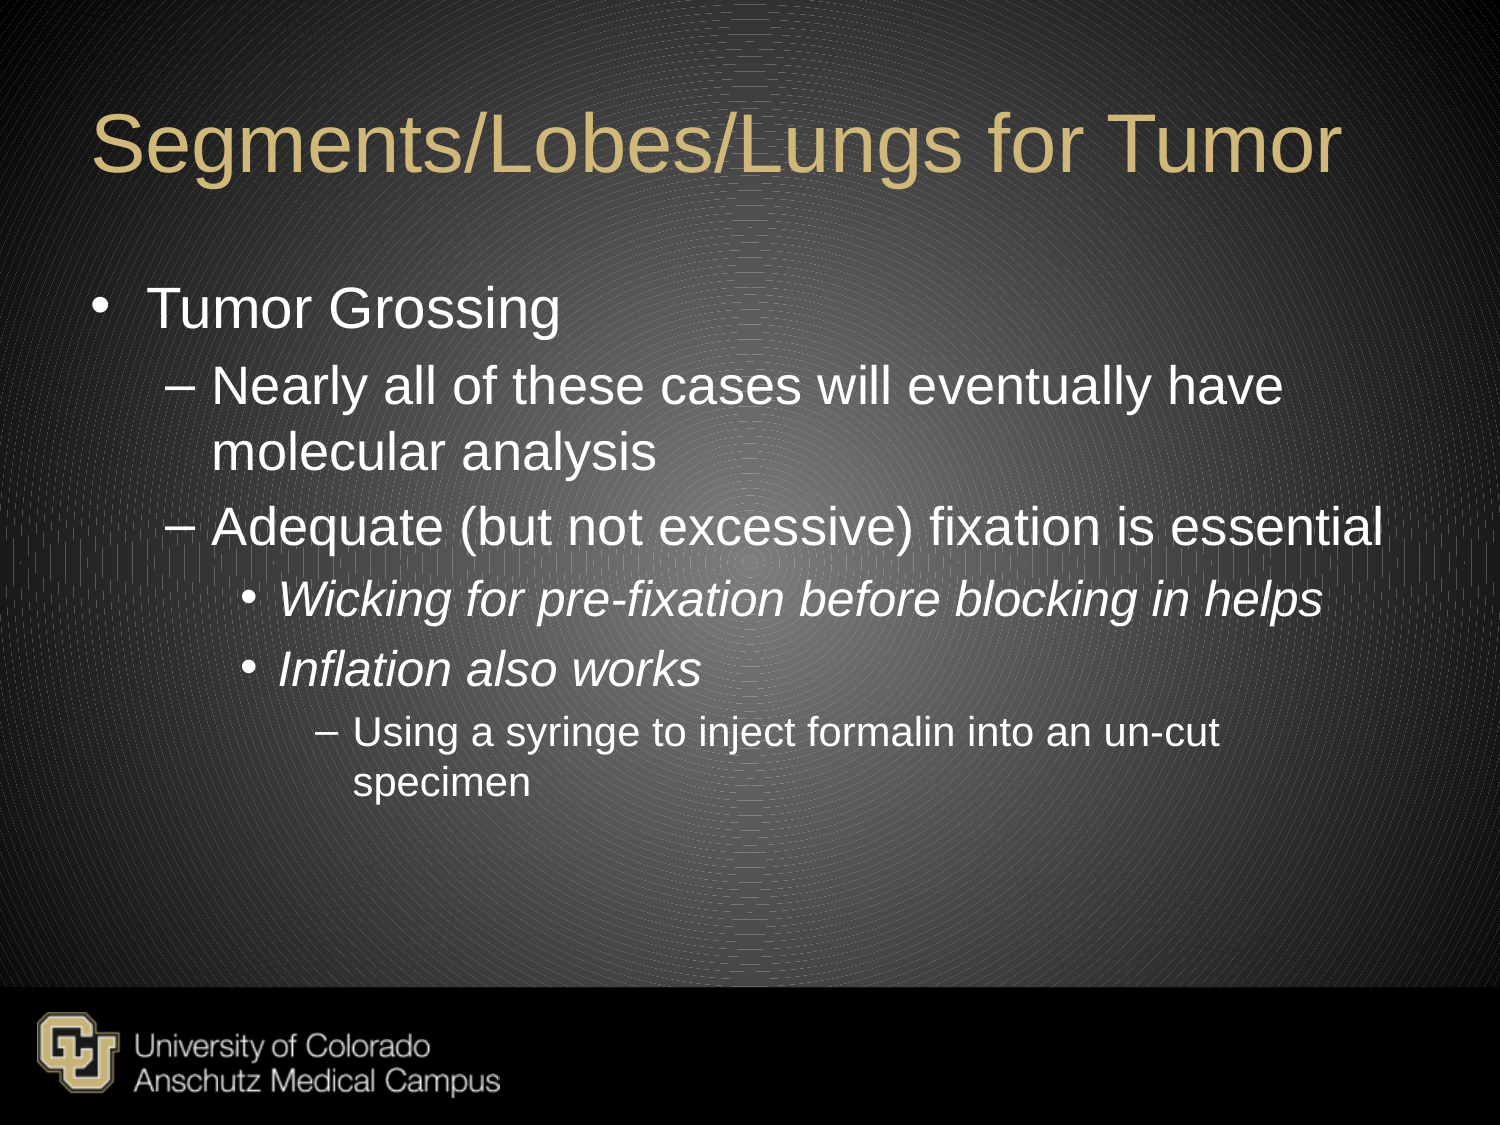

# Segments/Lobes/Lungs for Tumor
Tumor Grossing
Nearly all of these cases will eventually have molecular analysis
Adequate (but not excessive) fixation is essential
Wicking for pre-fixation before blocking in helps
Inflation also works
Using a syringe to inject formalin into an un-cut specimen